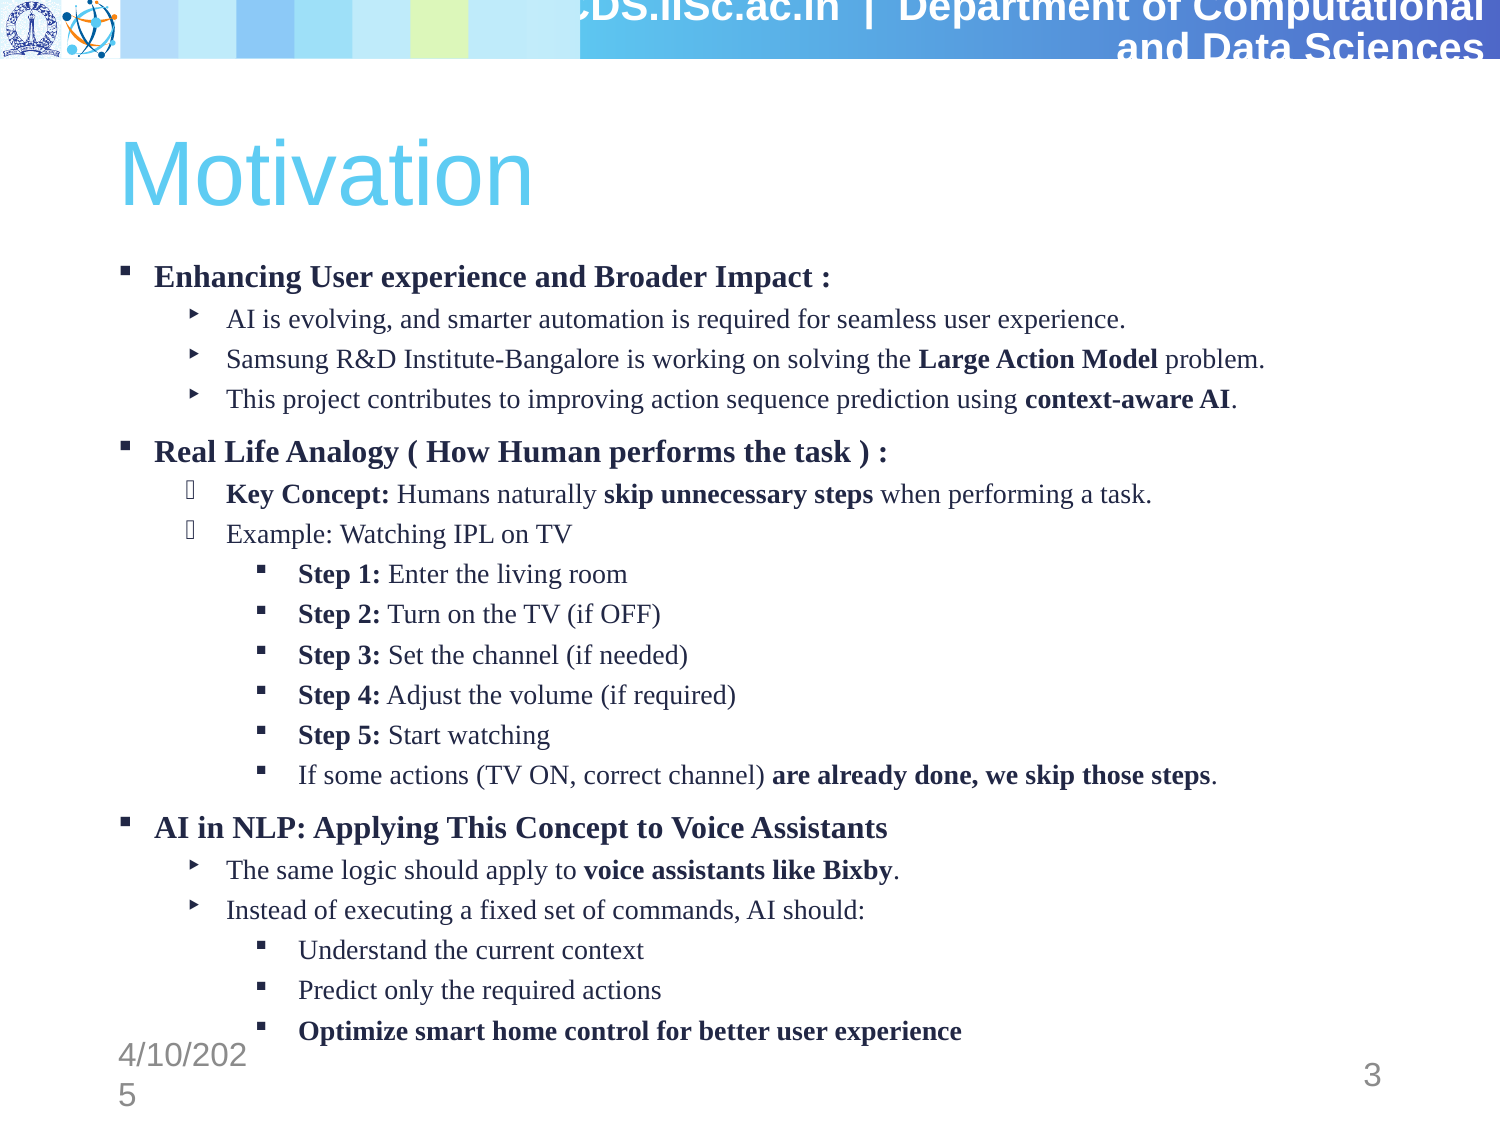

# Motivation
Enhancing User experience and Broader Impact :
AI is evolving, and smarter automation is required for seamless user experience.
Samsung R&D Institute-Bangalore is working on solving the Large Action Model problem.
This project contributes to improving action sequence prediction using context-aware AI.
Real Life Analogy ( How Human performs the task ) :
Key Concept: Humans naturally skip unnecessary steps when performing a task.
Example: Watching IPL on TV
Step 1: Enter the living room
Step 2: Turn on the TV (if OFF)
Step 3: Set the channel (if needed)
Step 4: Adjust the volume (if required)
Step 5: Start watching
If some actions (TV ON, correct channel) are already done, we skip those steps.
AI in NLP: Applying This Concept to Voice Assistants
The same logic should apply to voice assistants like Bixby.
Instead of executing a fixed set of commands, AI should:
Understand the current context
Predict only the required actions
Optimize smart home control for better user experience
4/10/2025
3